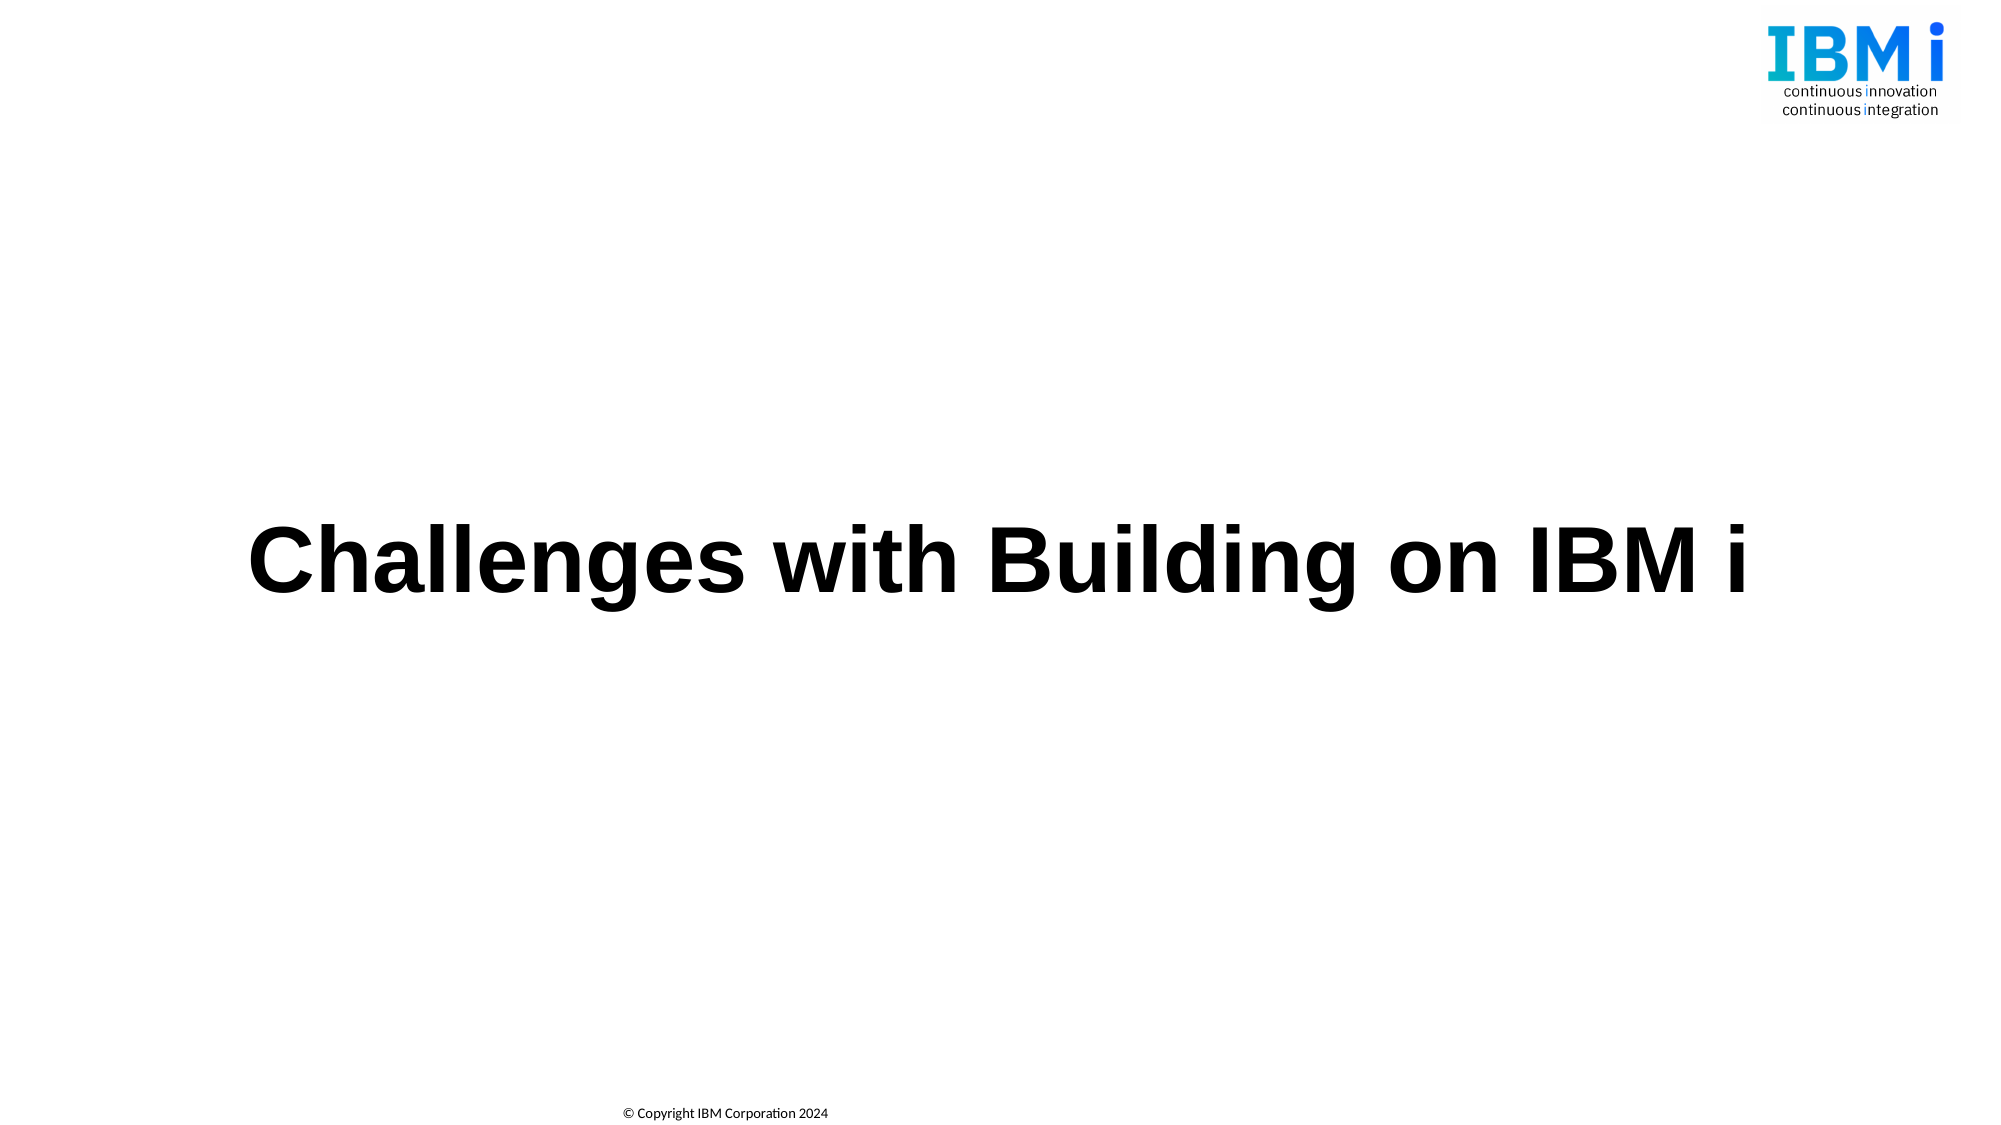

# Challenges with Building on IBM i